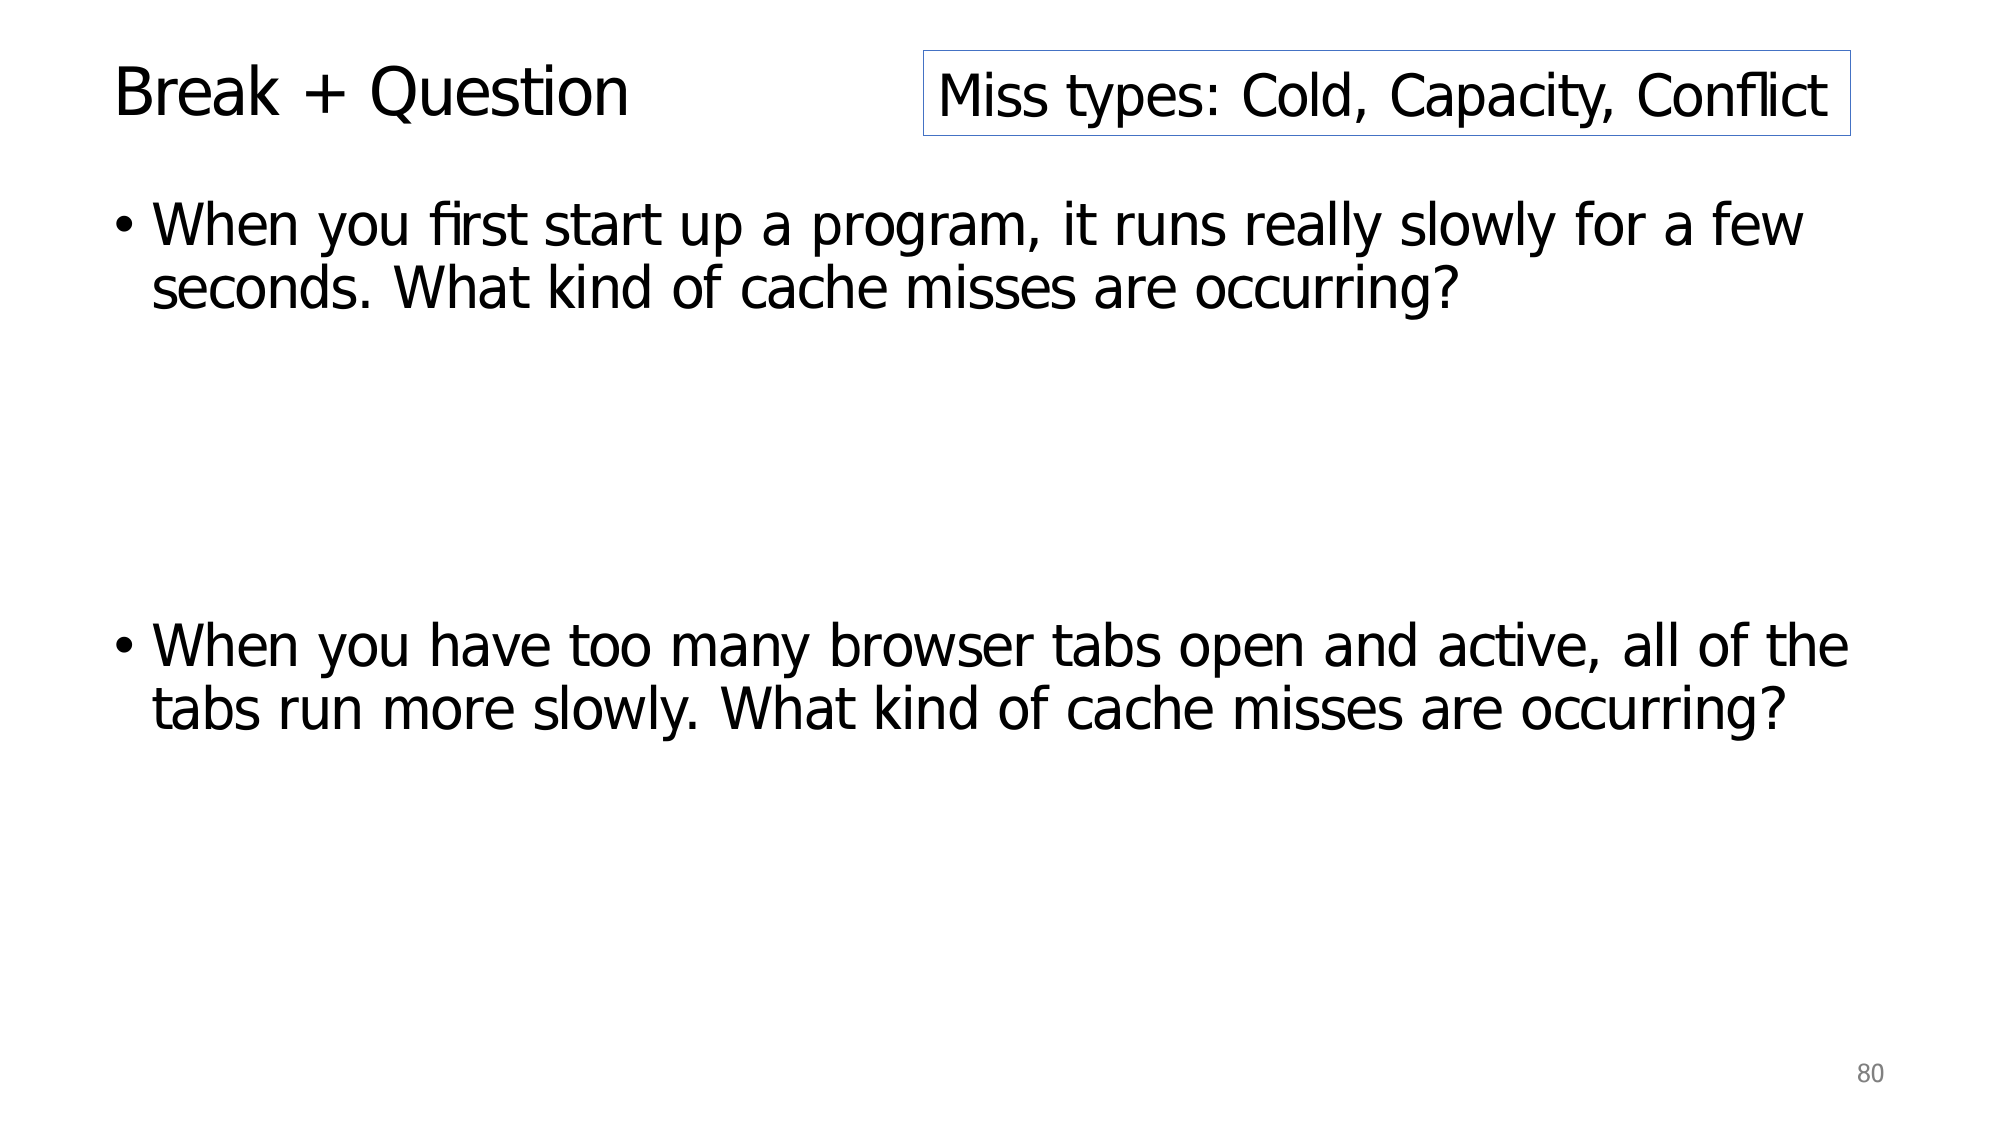

# Break + Question
Miss types: Cold, Capacity, Conflict
When you first start up a program, it runs really slowly for a few seconds. What kind of cache misses are occurring?

When you have too many browser tabs open and active, all of the tabs run more slowly. What kind of cache misses are occurring?
80